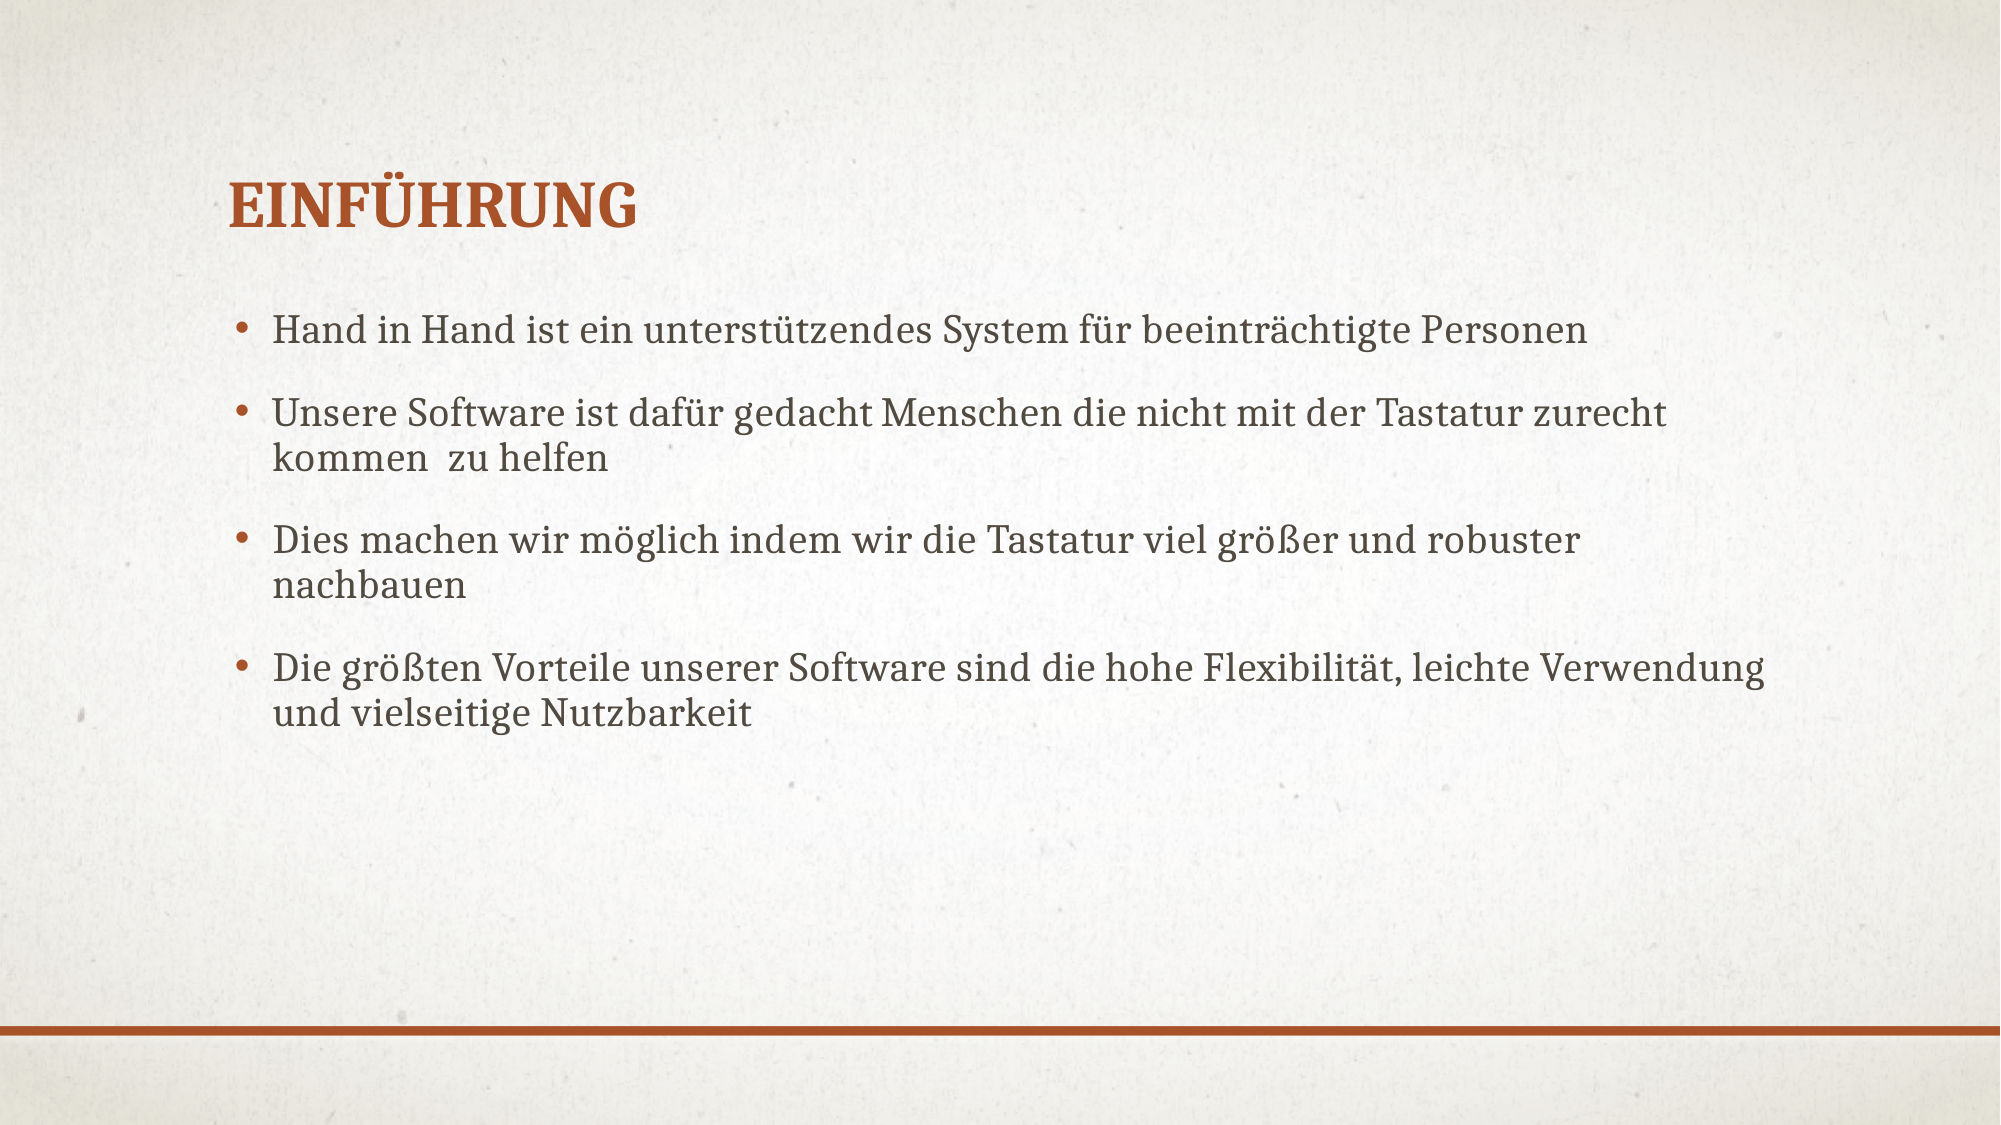

# Einführung
Hand in Hand ist ein unterstützendes System für beeinträchtigte Personen
Unsere Software ist dafür gedacht Menschen die nicht mit der Tastatur zurecht kommen  zu helfen
Dies machen wir möglich indem wir die Tastatur viel größer und robuster nachbauen
Die größten Vorteile unserer Software sind die hohe Flexibilität, leichte Verwendung und vielseitige Nutzbarkeit